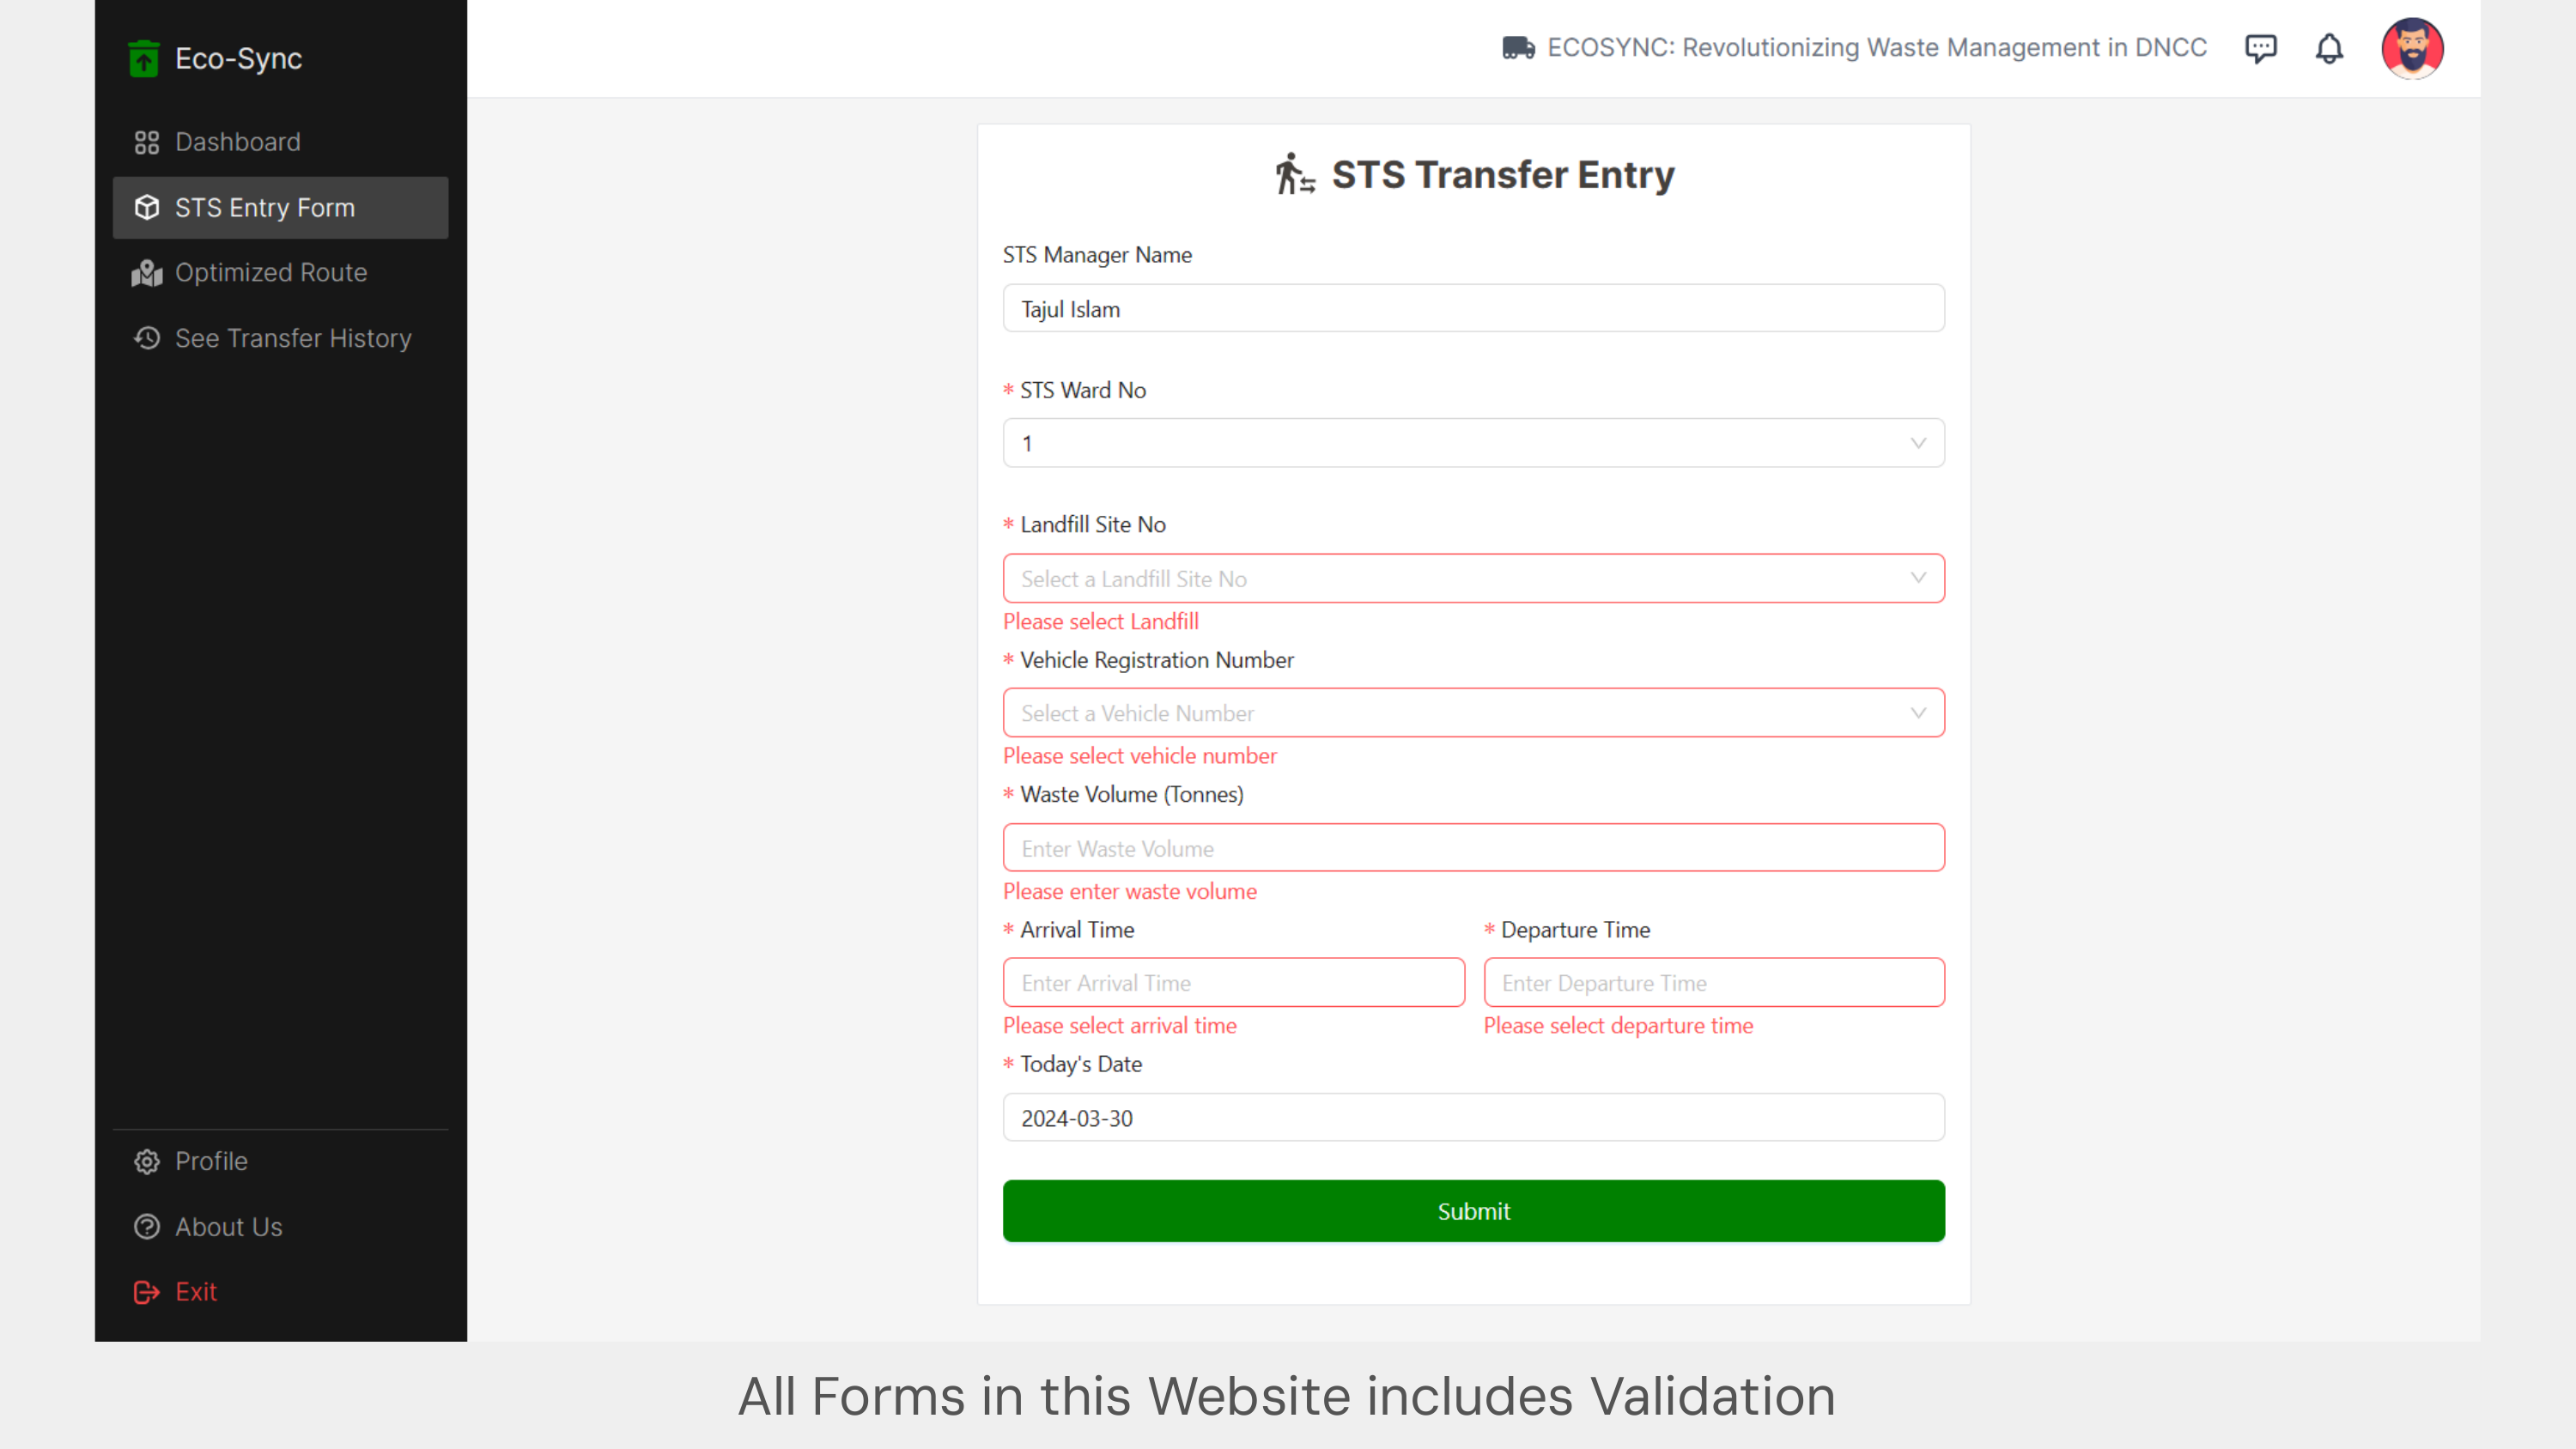

All Forms in this Website includes Validation